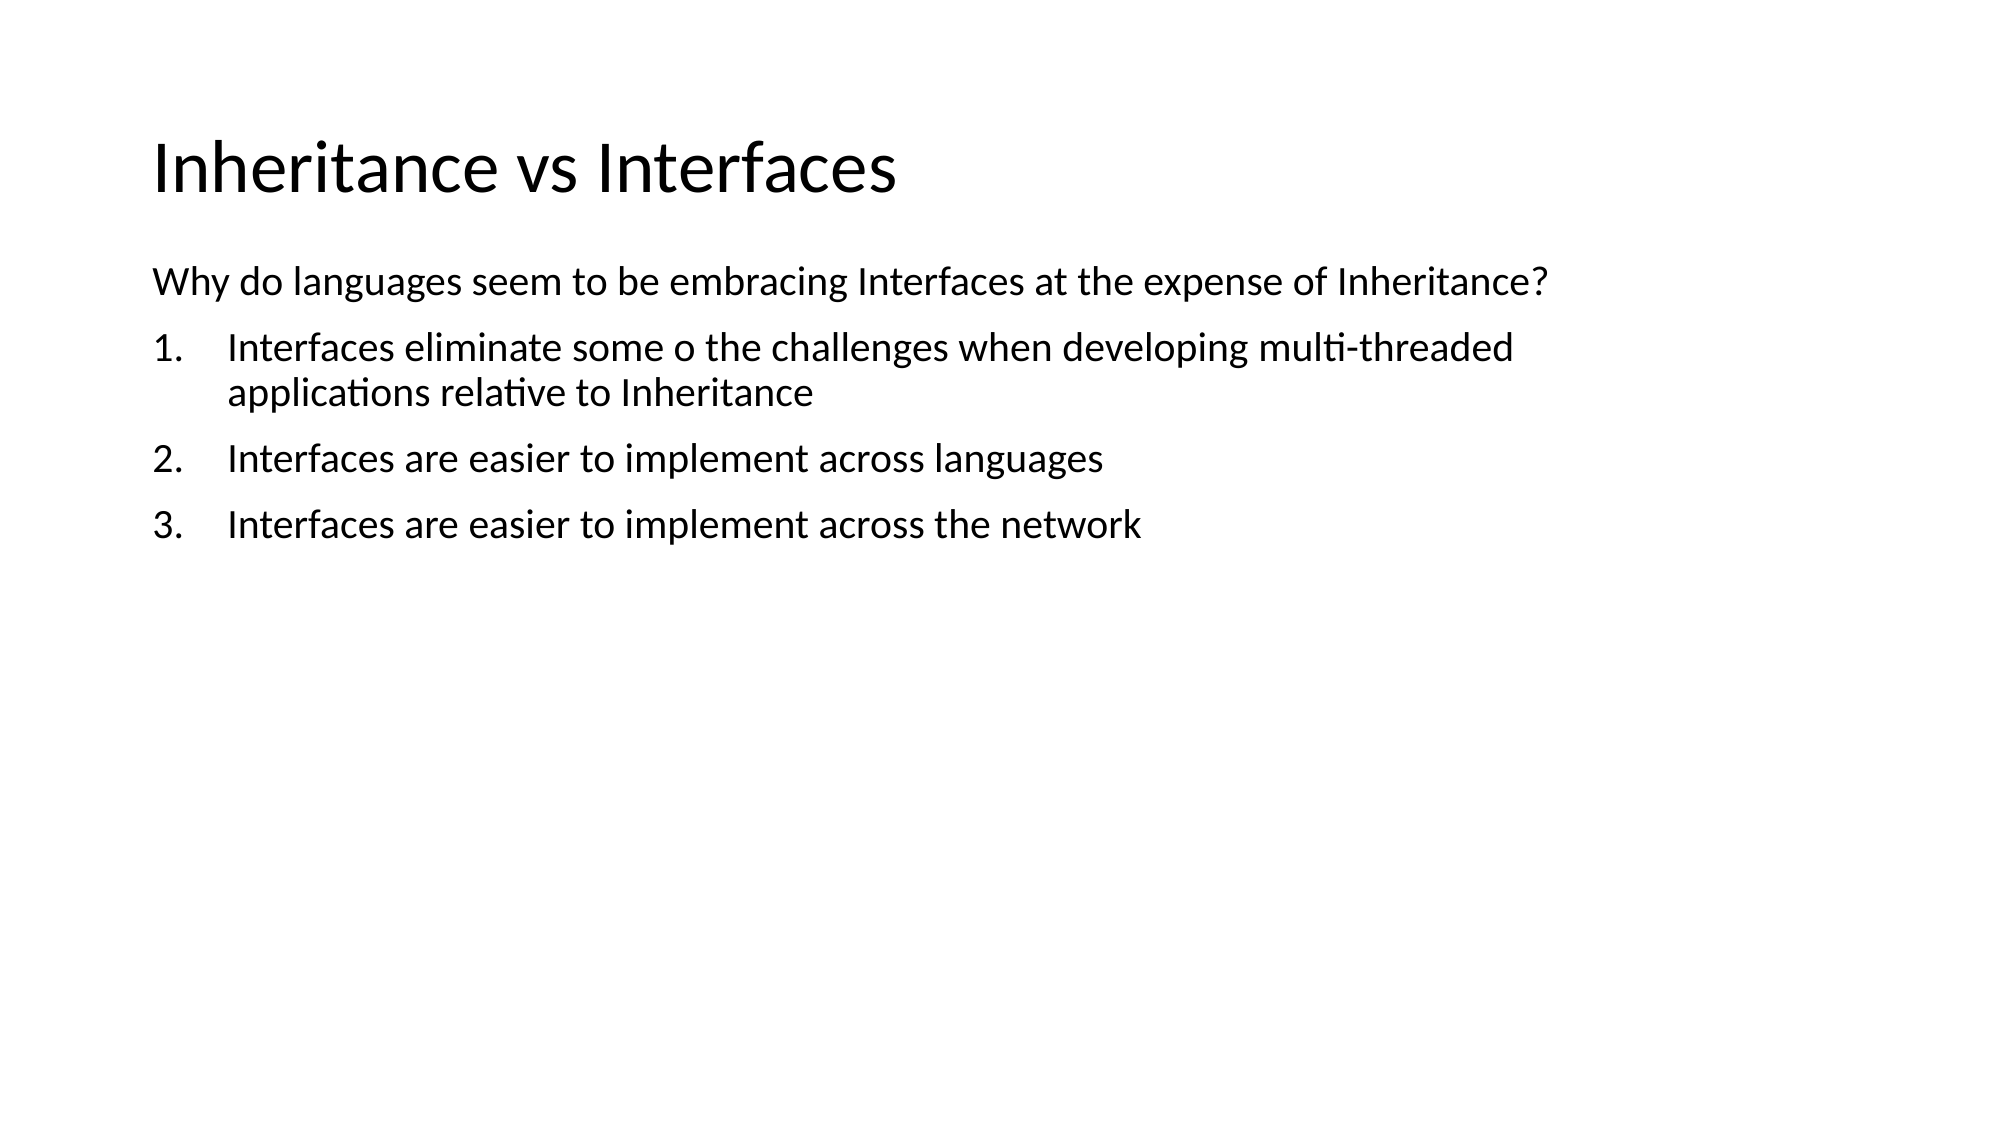

# Inheritance vs Interfaces
Why do languages seem to be embracing Interfaces at the expense of Inheritance?
Interfaces eliminate some o the challenges when developing multi-threaded applications relative to Inheritance
Interfaces are easier to implement across languages
Interfaces are easier to implement across the network